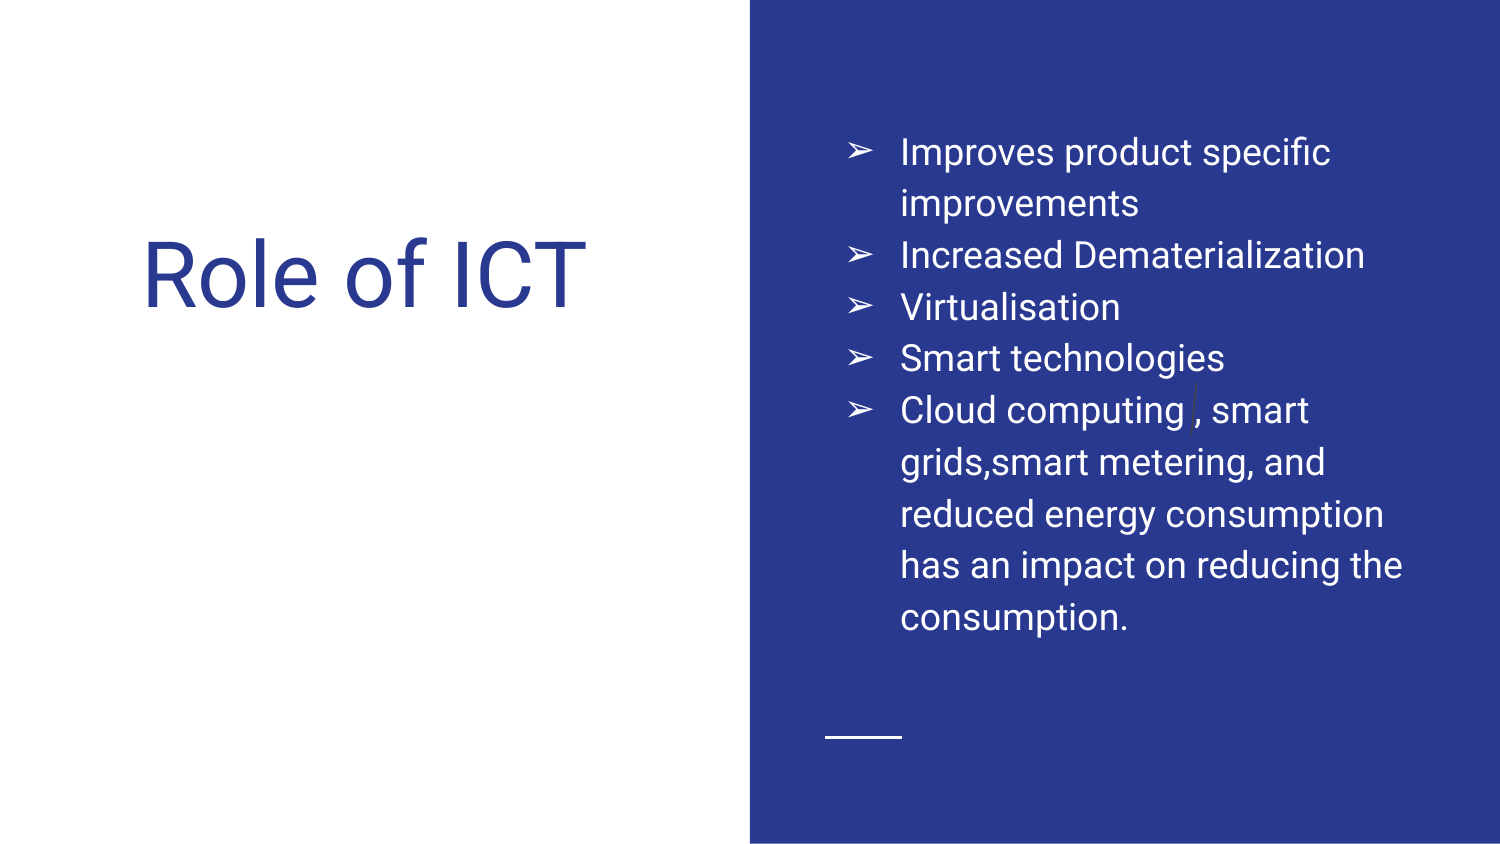

Improves product specific improvements
Increased Dematerialization
Virtualisation
Smart technologies
Cloud computing , smart grids,smart metering, and reduced energy consumption has an impact on reducing the consumption.

# Role of ICT